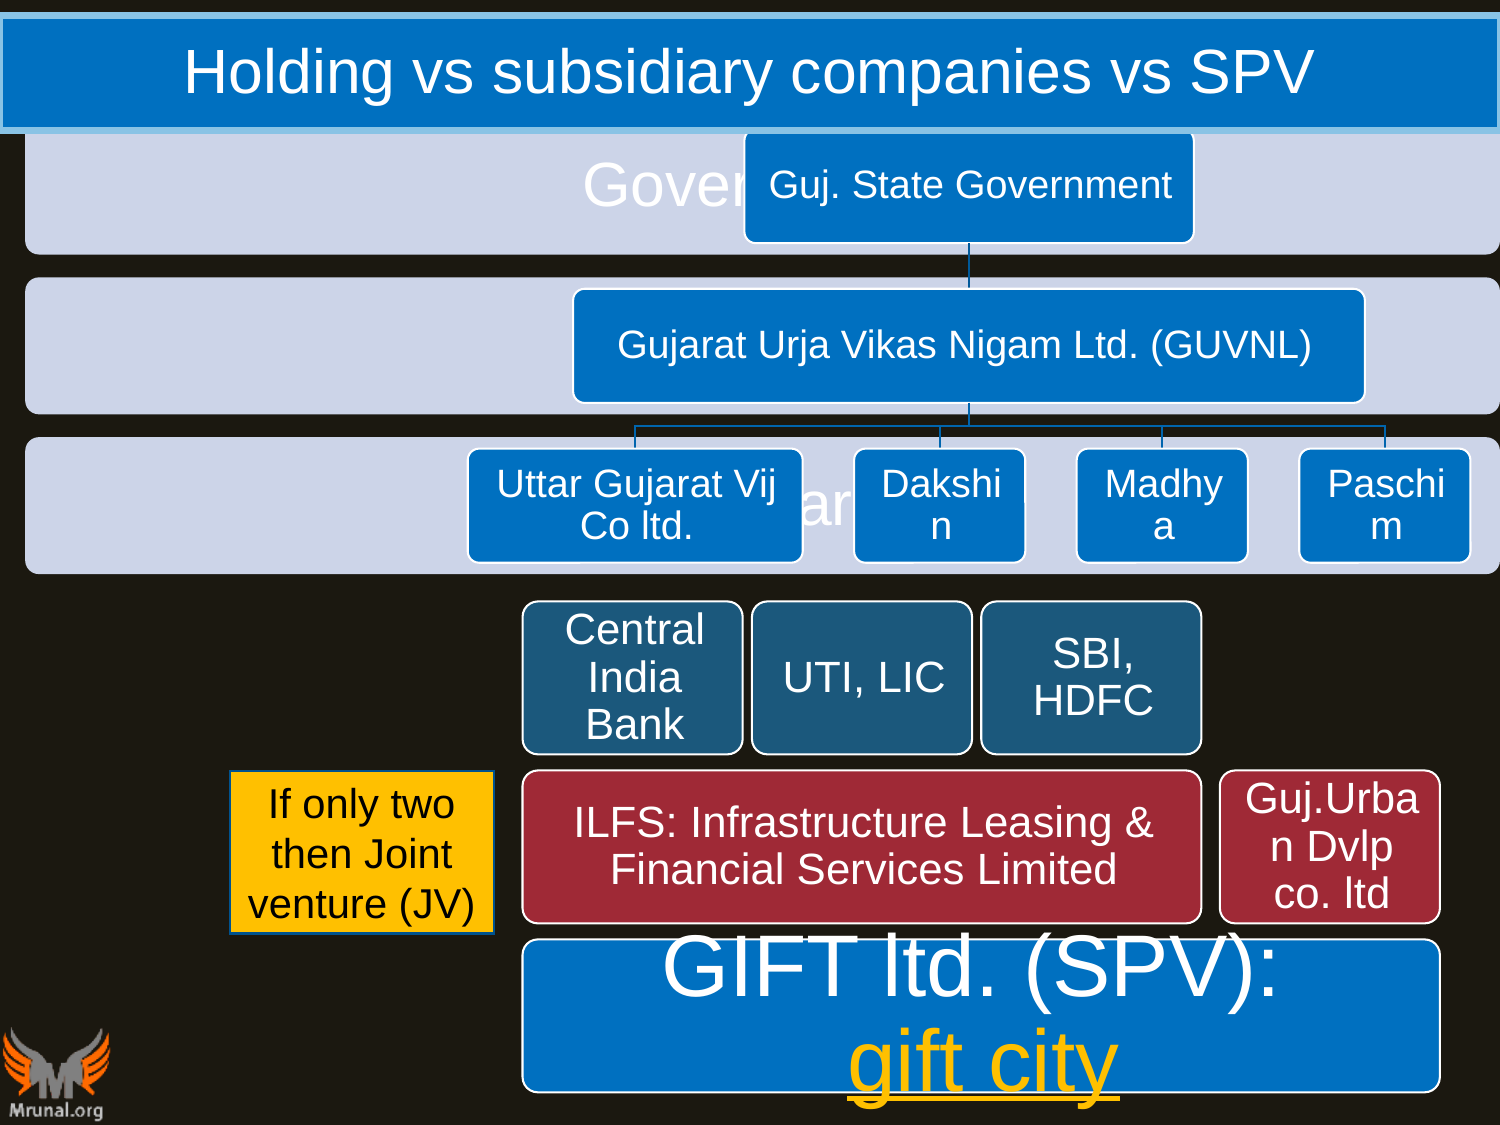

# Holding vs subsidiary companies vs SPV
Subsidiaries
Holding Co
Government
Guj. State Government
Gujarat Urja Vikas Nigam Ltd. (GUVNL)
Uttar Gujarat Vij Co ltd.
Dakshin
Madhya
Paschim
GIFT ltd. (SPV): gift city
ILFS: Infrastructure Leasing & Financial Services Limited
Central India Bank
UTI, LIC
SBI, HDFC
Guj.Urban Dvlp co. ltd
If only two then Joint venture (JV)